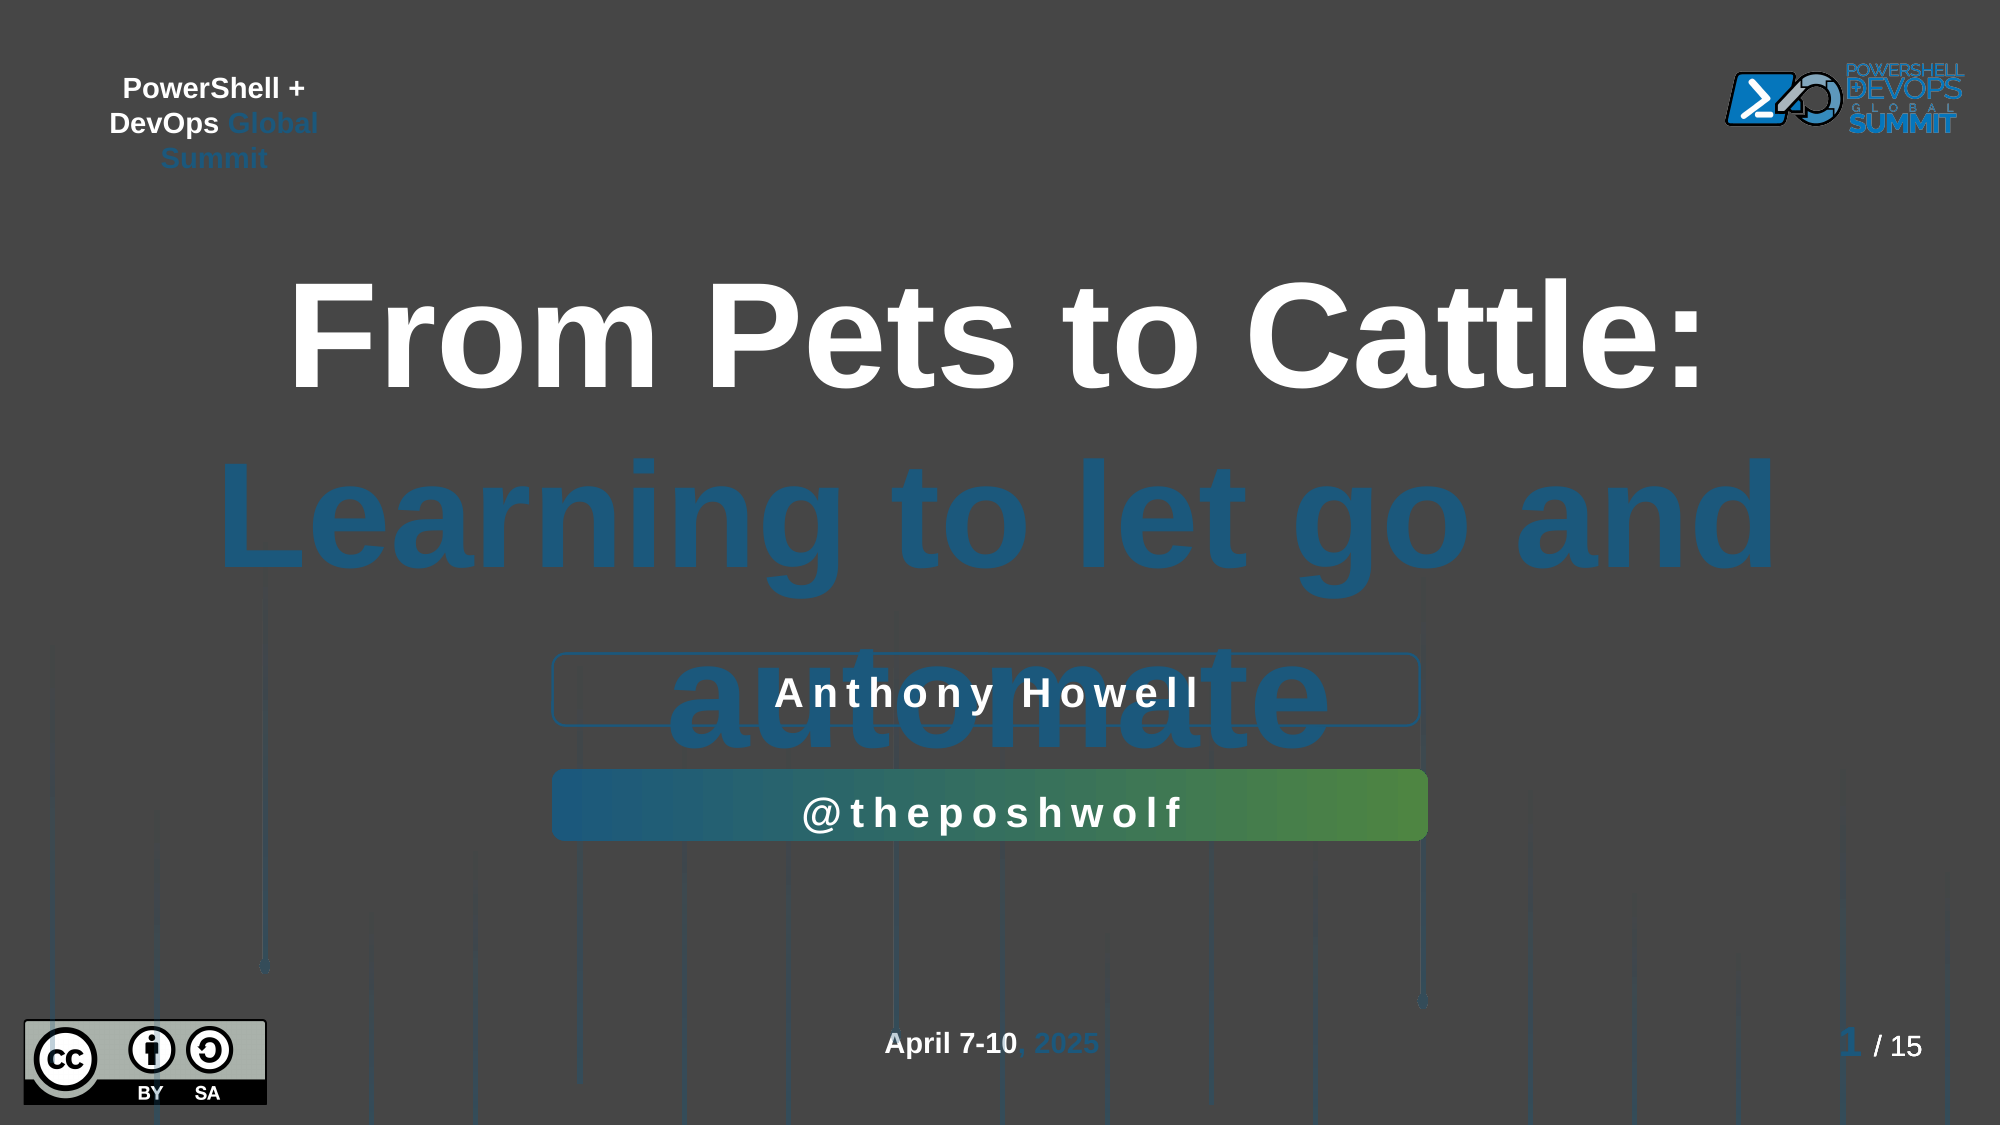

From Pets to Cattle: Learning to let go and automate

Anthony Howell

@theposhwolf
1 / 15